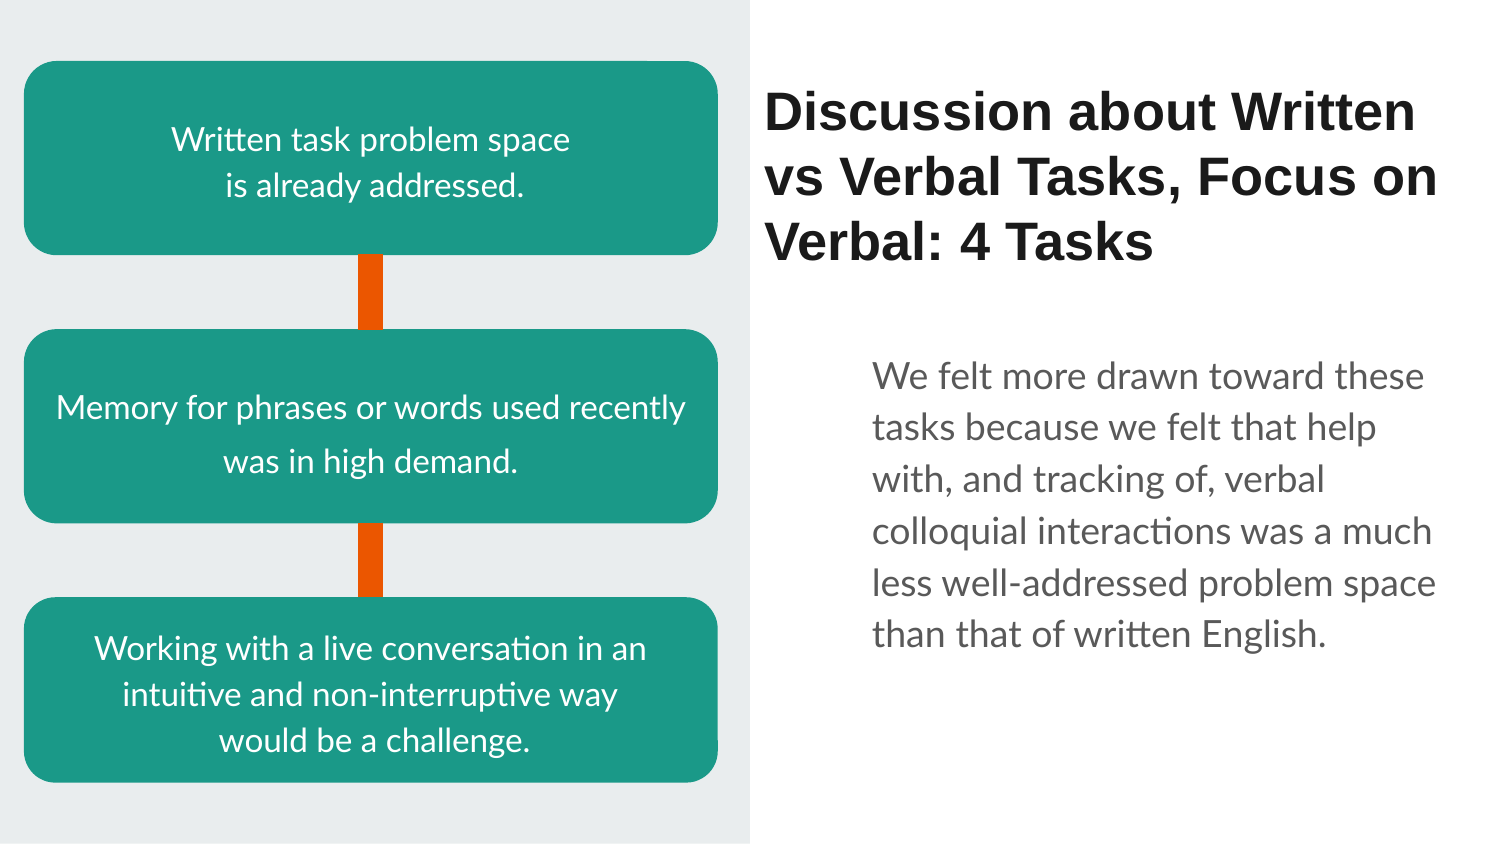

Written task problem space
 is already addressed.
# Discussion about Written vs Verbal Tasks, Focus on Verbal: 4 Tasks
Memory for phrases or words used recently was in high demand.
We felt more drawn toward these tasks because we felt that help with, and tracking of, verbal colloquial interactions was a much less well-addressed problem space than that of written English.
Working with a live conversation in an intuitive and non-interruptive way
 would be a challenge.